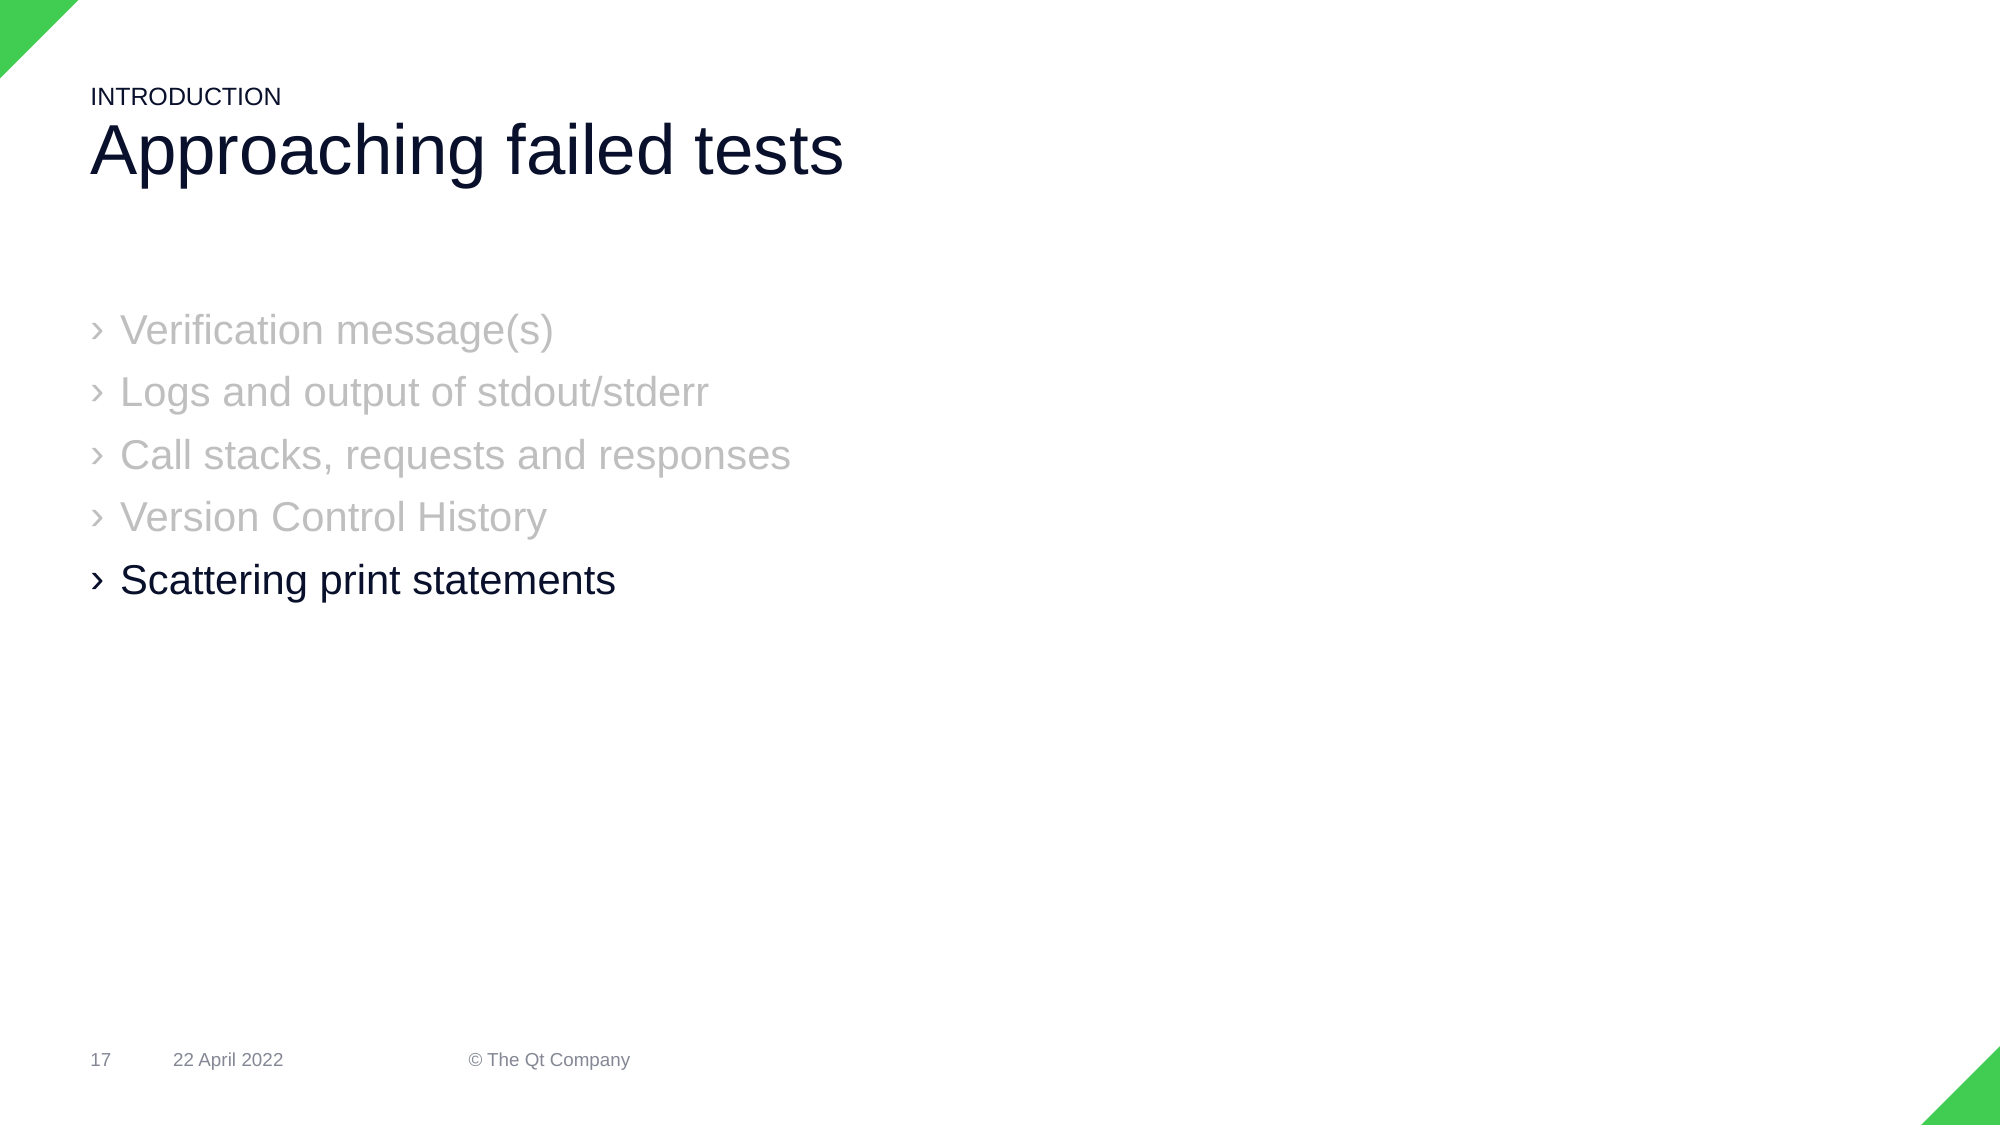

introduction
# Approaching failed tests
Verification message(s)
Logs and output of stdout/stderr
Call stacks, requests and responses
Version Control History
Scattering print statements
17
22 April 2022
© The Qt Company